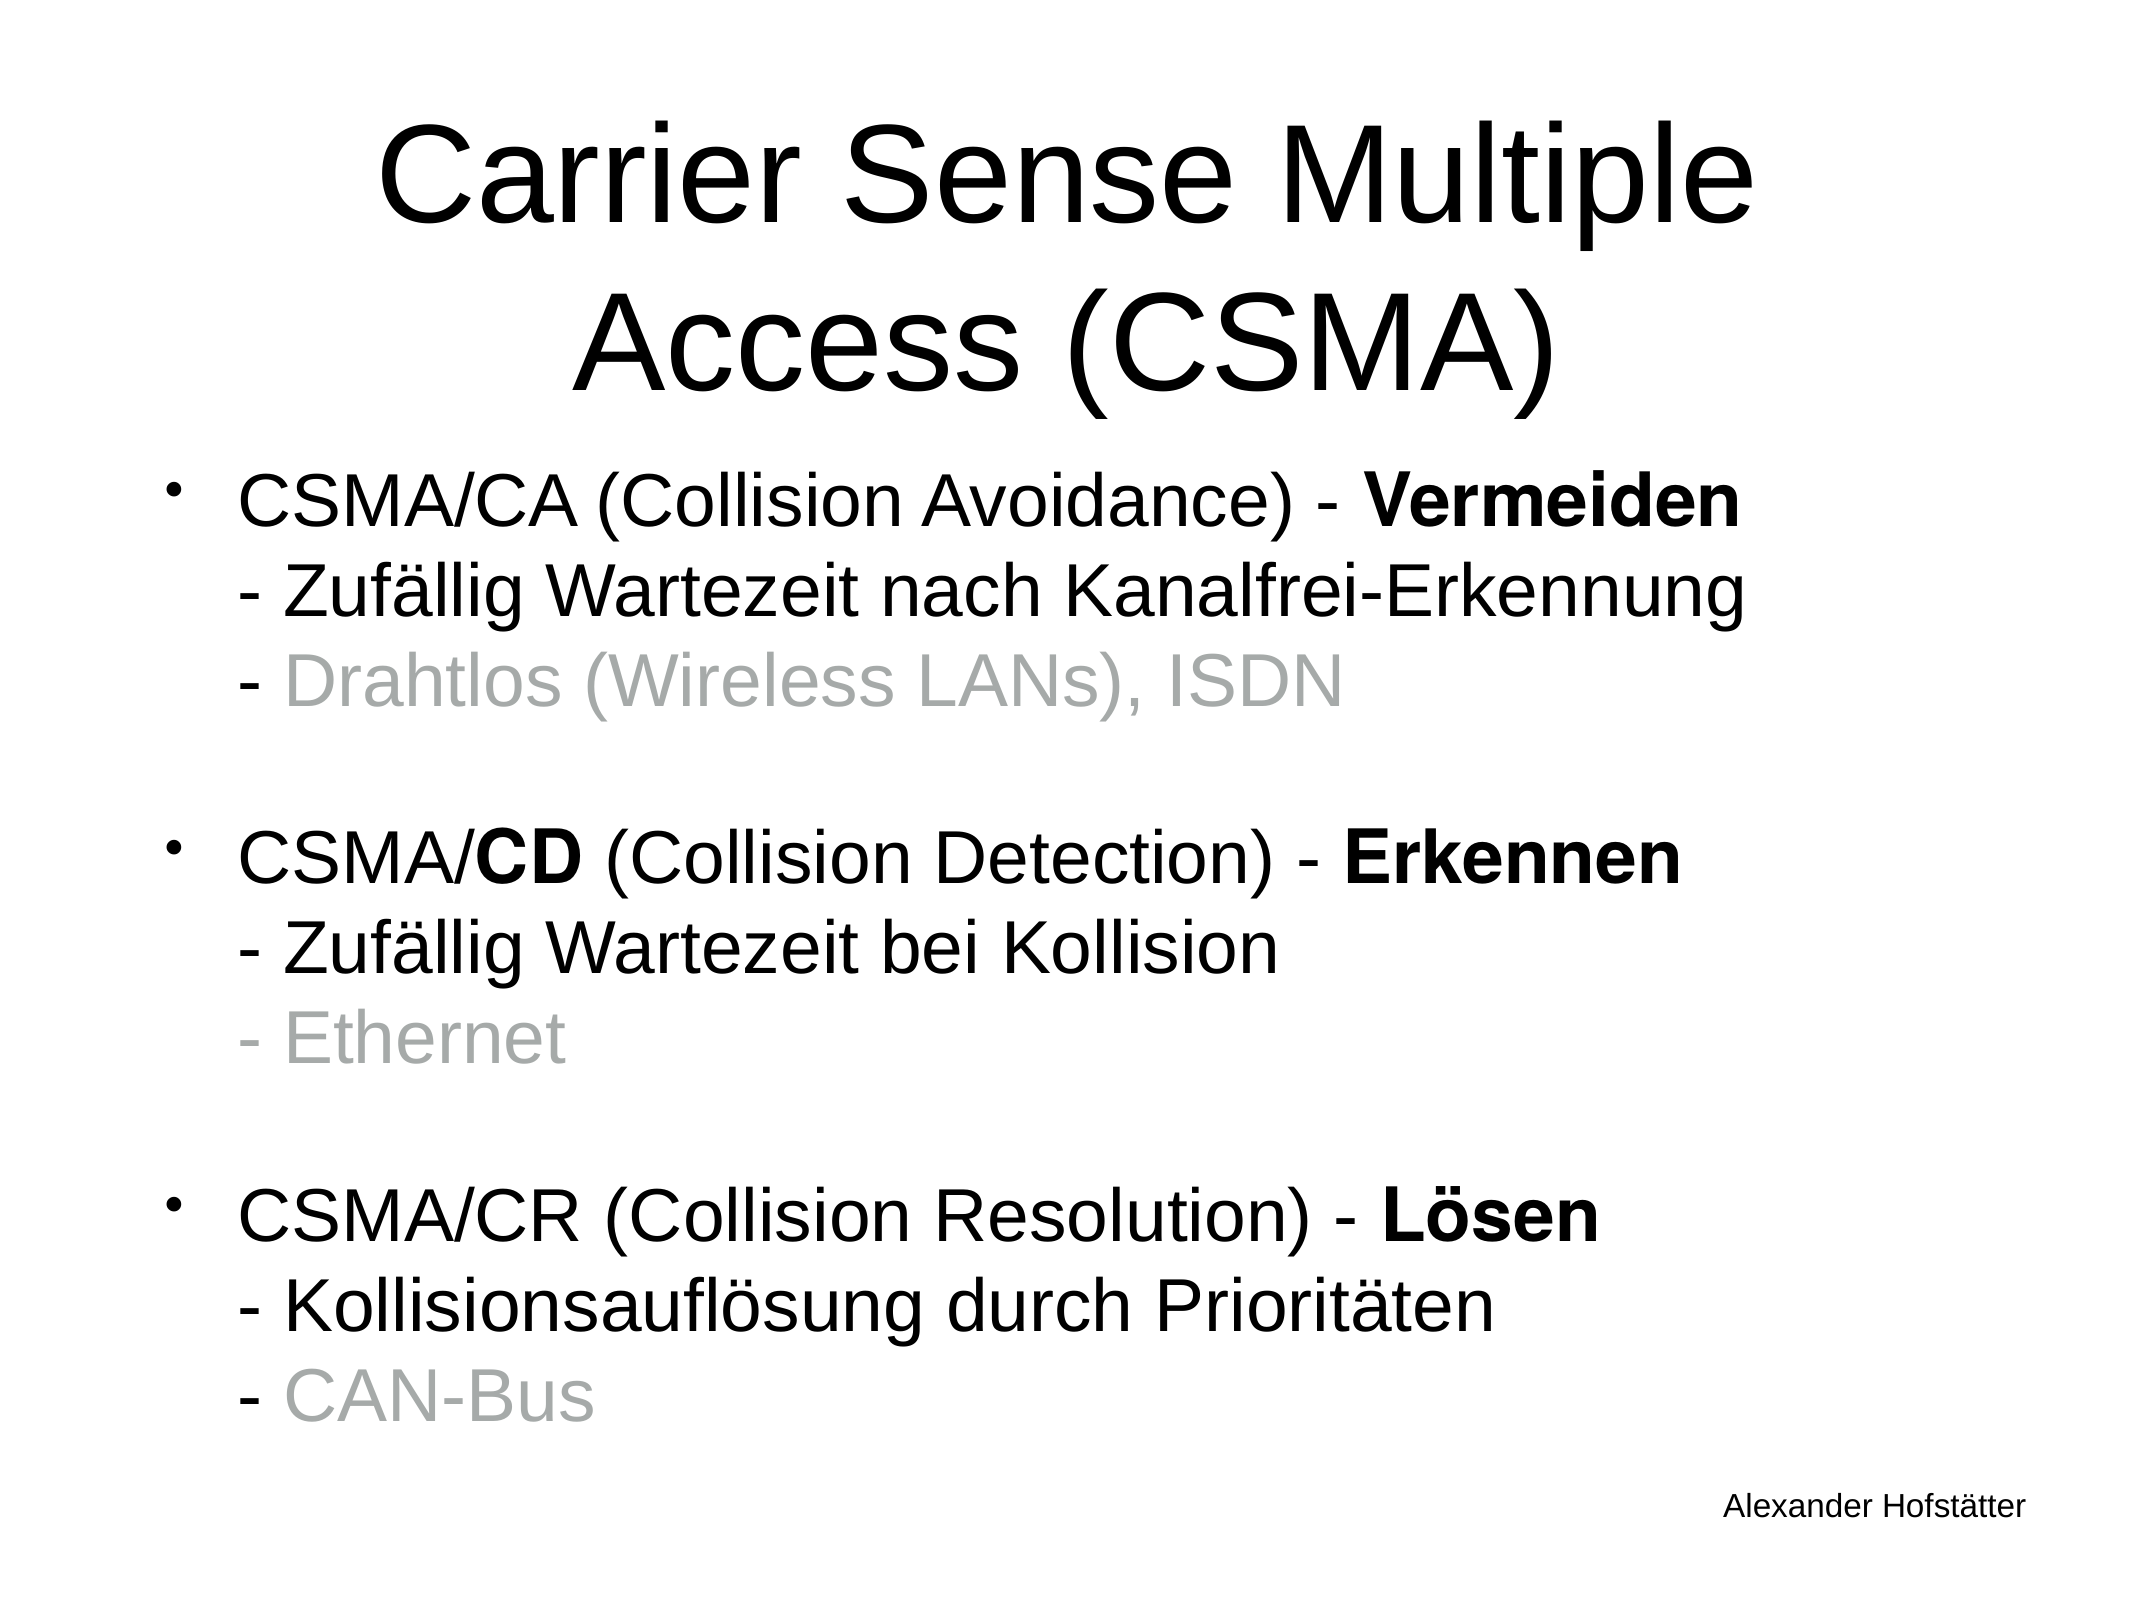

# Carrier Sense Multiple Access (CSMA)
CSMA/CA (Collision Avoidance) - Vermeiden
- Zufällig Wartezeit nach Kanalfrei-Erkennung
- Drahtlos (Wireless LANs), ISDN
CSMA/CD (Collision Detection) - Erkennen
- Zufällig Wartezeit bei Kollision
- Ethernet
CSMA/CR (Collision Resolution) - Lösen
- Kollisionsauflösung durch Prioritäten
- CAN-Bus